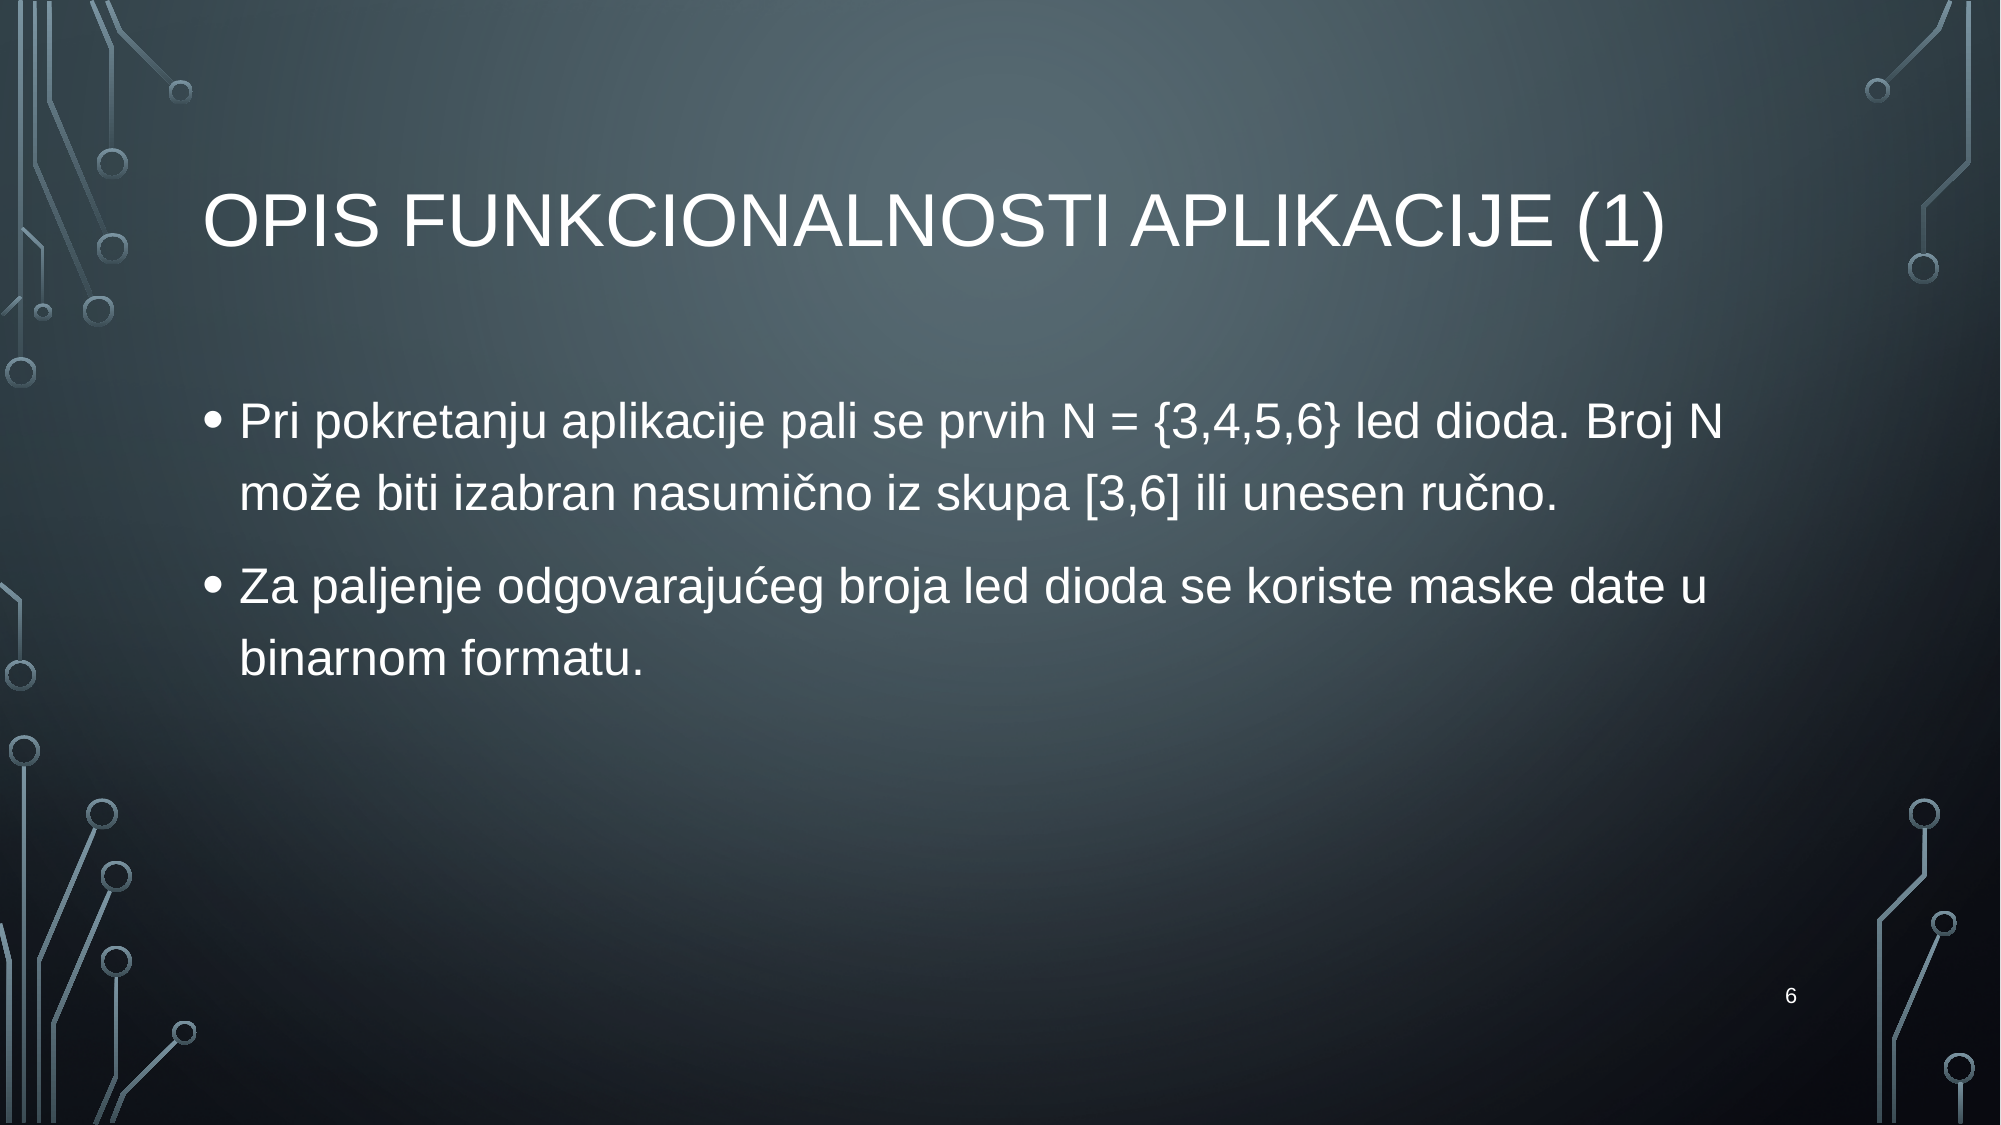

# Opis funkcionalnosti aplikacije (1)
Pri pokretanju aplikacije pali se prvih N = {3,4,5,6} led dioda. Broj N može biti izabran nasumično iz skupa [3,6] ili unesen ručno.
Za paljenje odgovarajućeg broja led dioda se koriste maske date u binarnom formatu.
6